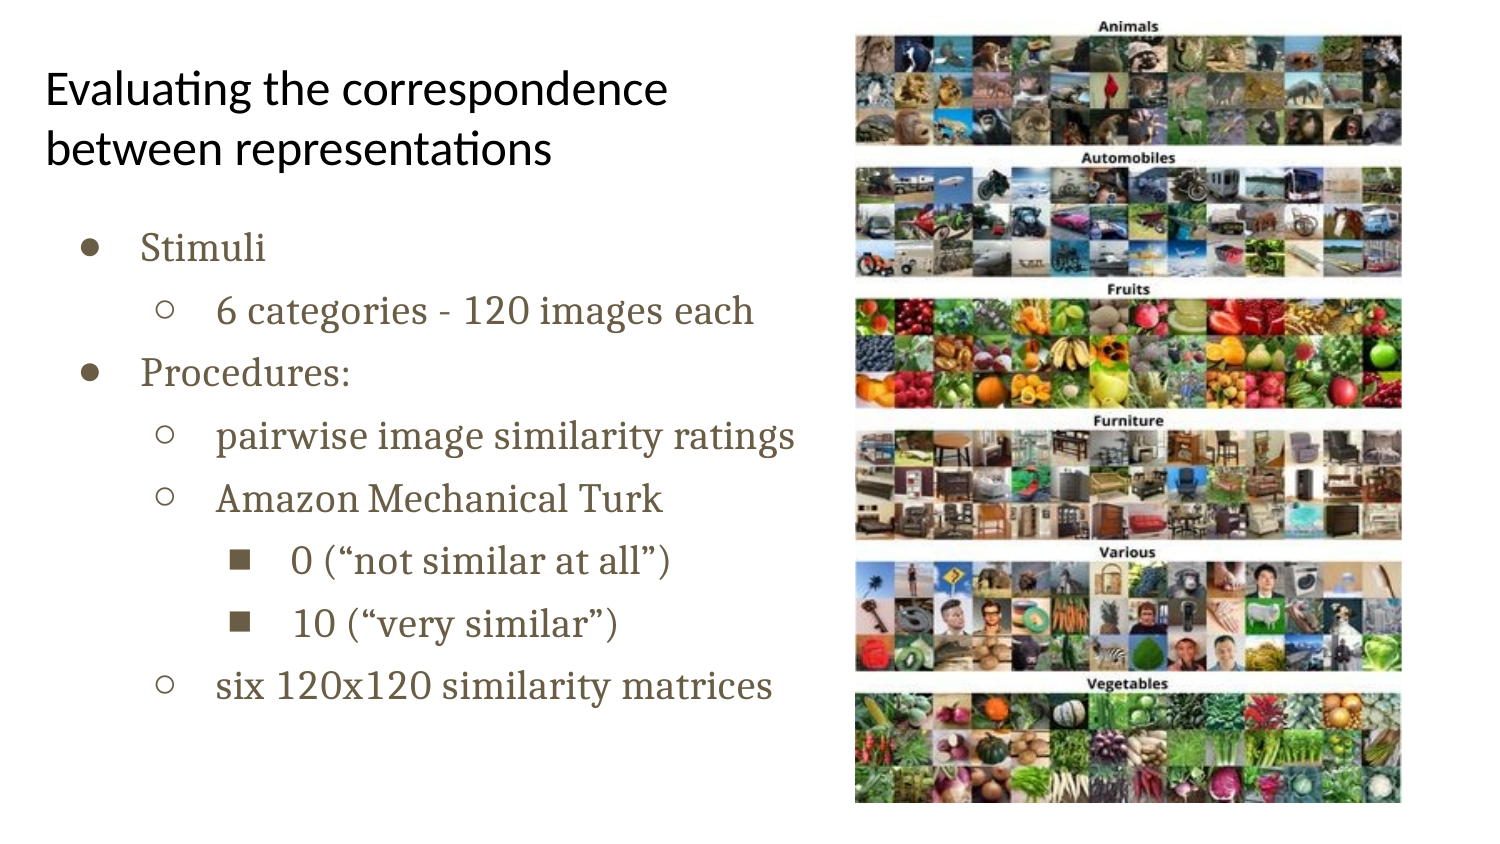

# Evaluating the correspondence  between representations
Stimuli
6 categories - 120 images each
Procedures:
pairwise image similarity ratings
Amazon Mechanical Turk
0 (“not similar at all”)
10 (“very similar”)
six 120x120 similarity matrices